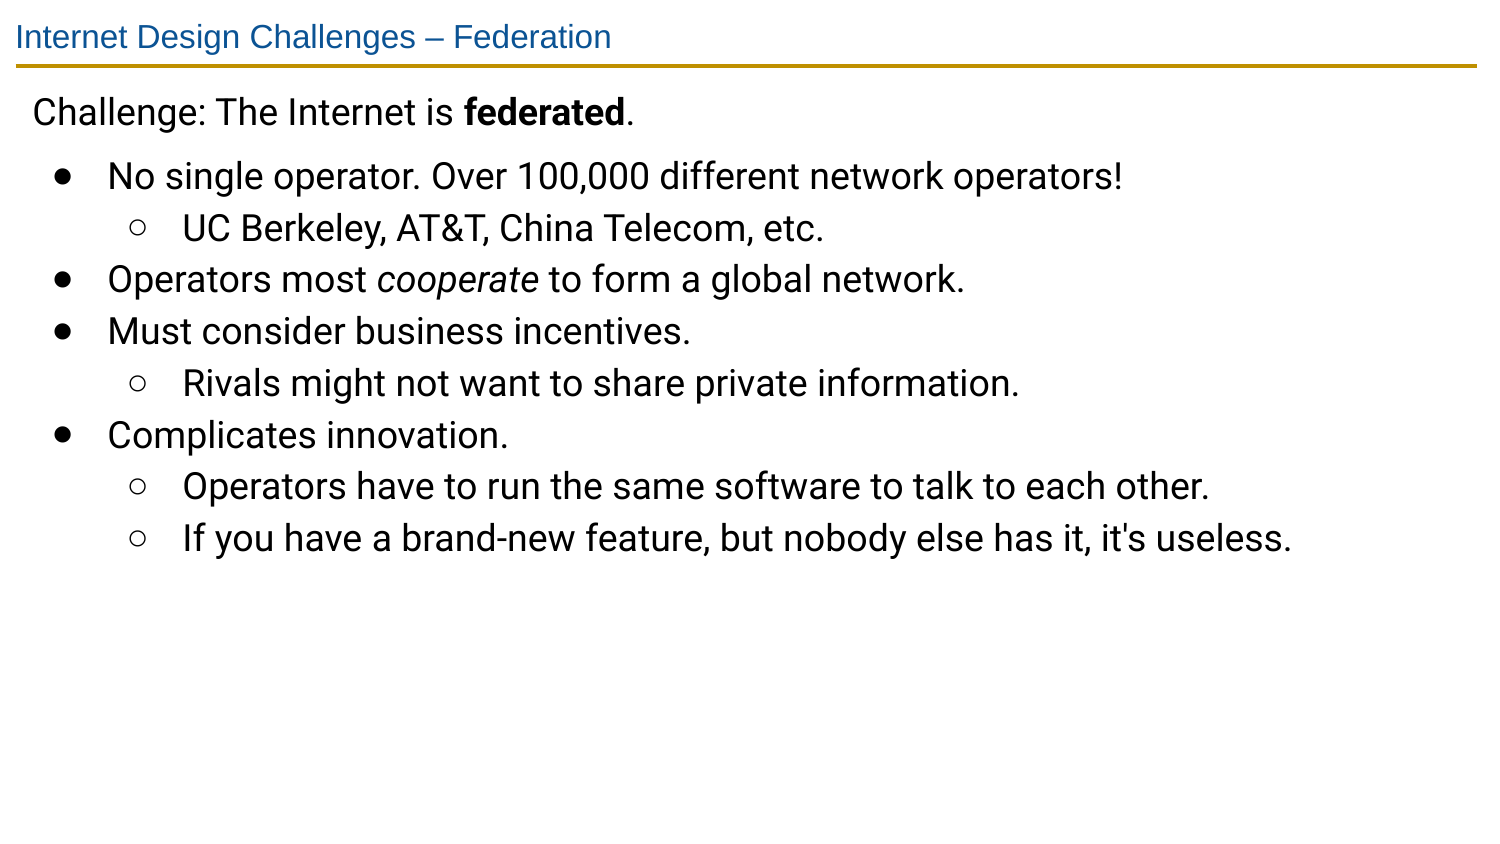

# Internet Design Challenges – Federation
Challenge: The Internet is federated.
No single operator. Over 100,000 different network operators!
UC Berkeley, AT&T, China Telecom, etc.
Operators most cooperate to form a global network.
Must consider business incentives.
Rivals might not want to share private information.
Complicates innovation.
Operators have to run the same software to talk to each other.
If you have a brand-new feature, but nobody else has it, it's useless.